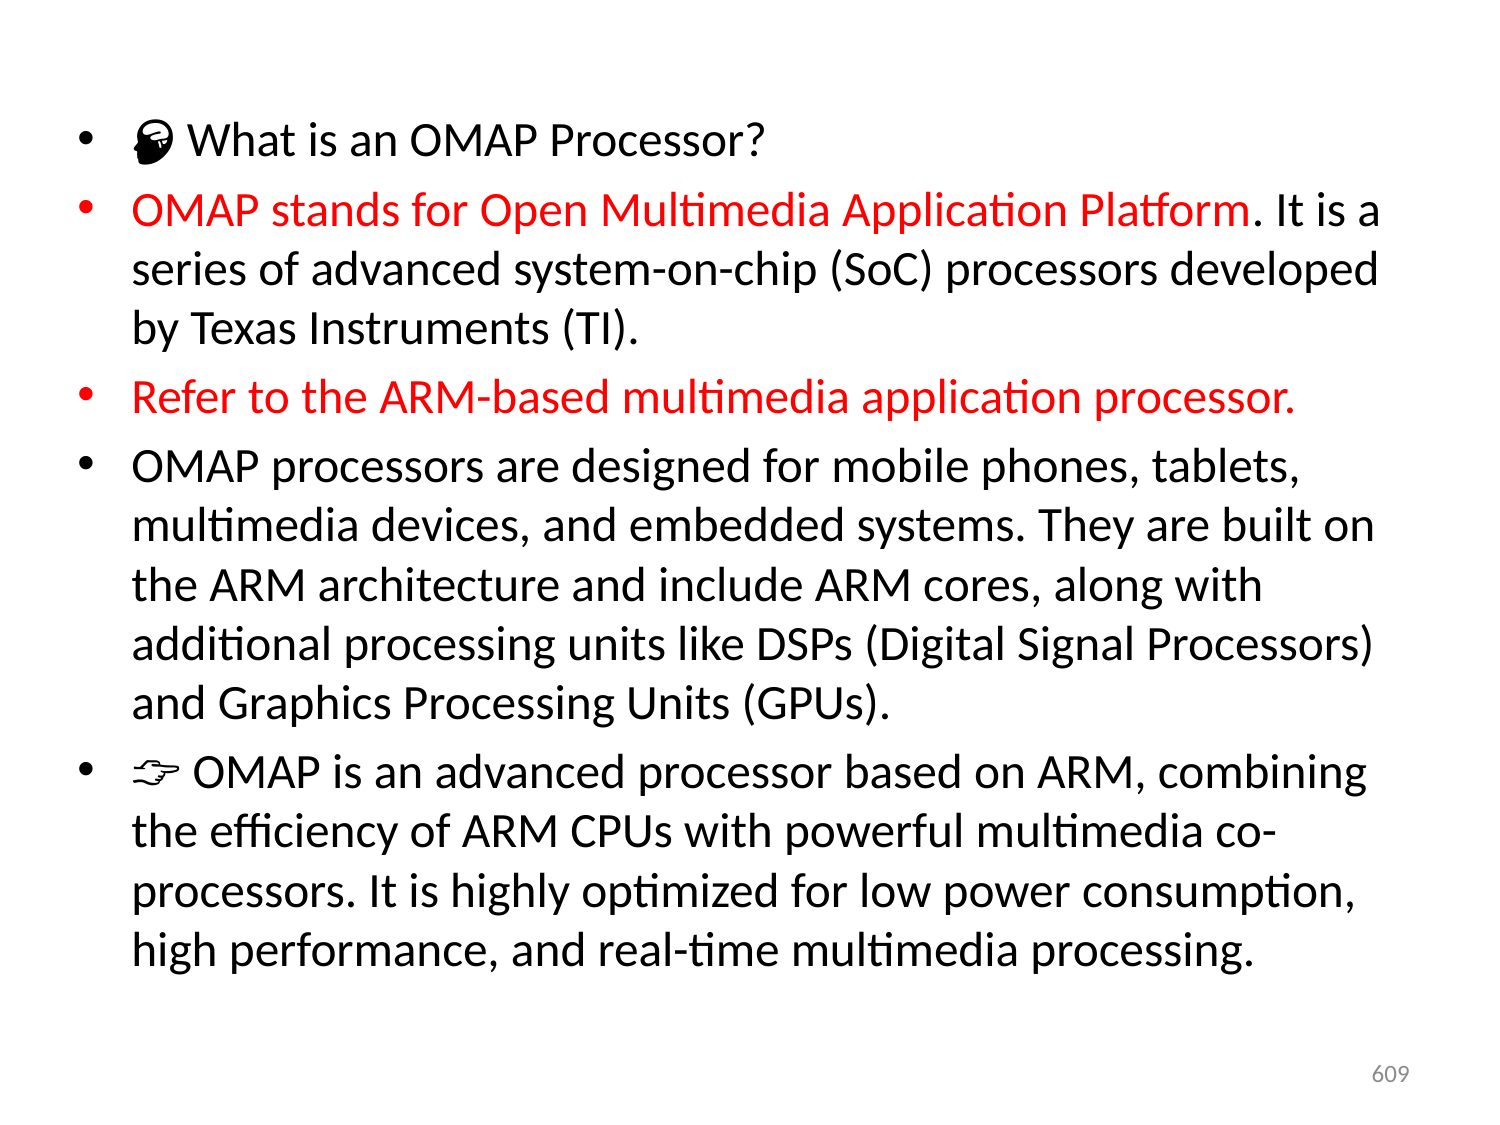

🧠 What is an OMAP Processor?
OMAP stands for Open Multimedia Application Platform. It is a series of advanced system-on-chip (SoC) processors developed by Texas Instruments (TI).
Refer to the ARM-based multimedia application processor.
OMAP processors are designed for mobile phones, tablets, multimedia devices, and embedded systems. They are built on the ARM architecture and include ARM cores, along with additional processing units like DSPs (Digital Signal Processors) and Graphics Processing Units (GPUs).
👉 OMAP is an advanced processor based on ARM, combining the efficiency of ARM CPUs with powerful multimedia co-processors. It is highly optimized for low power consumption, high performance, and real-time multimedia processing.

609